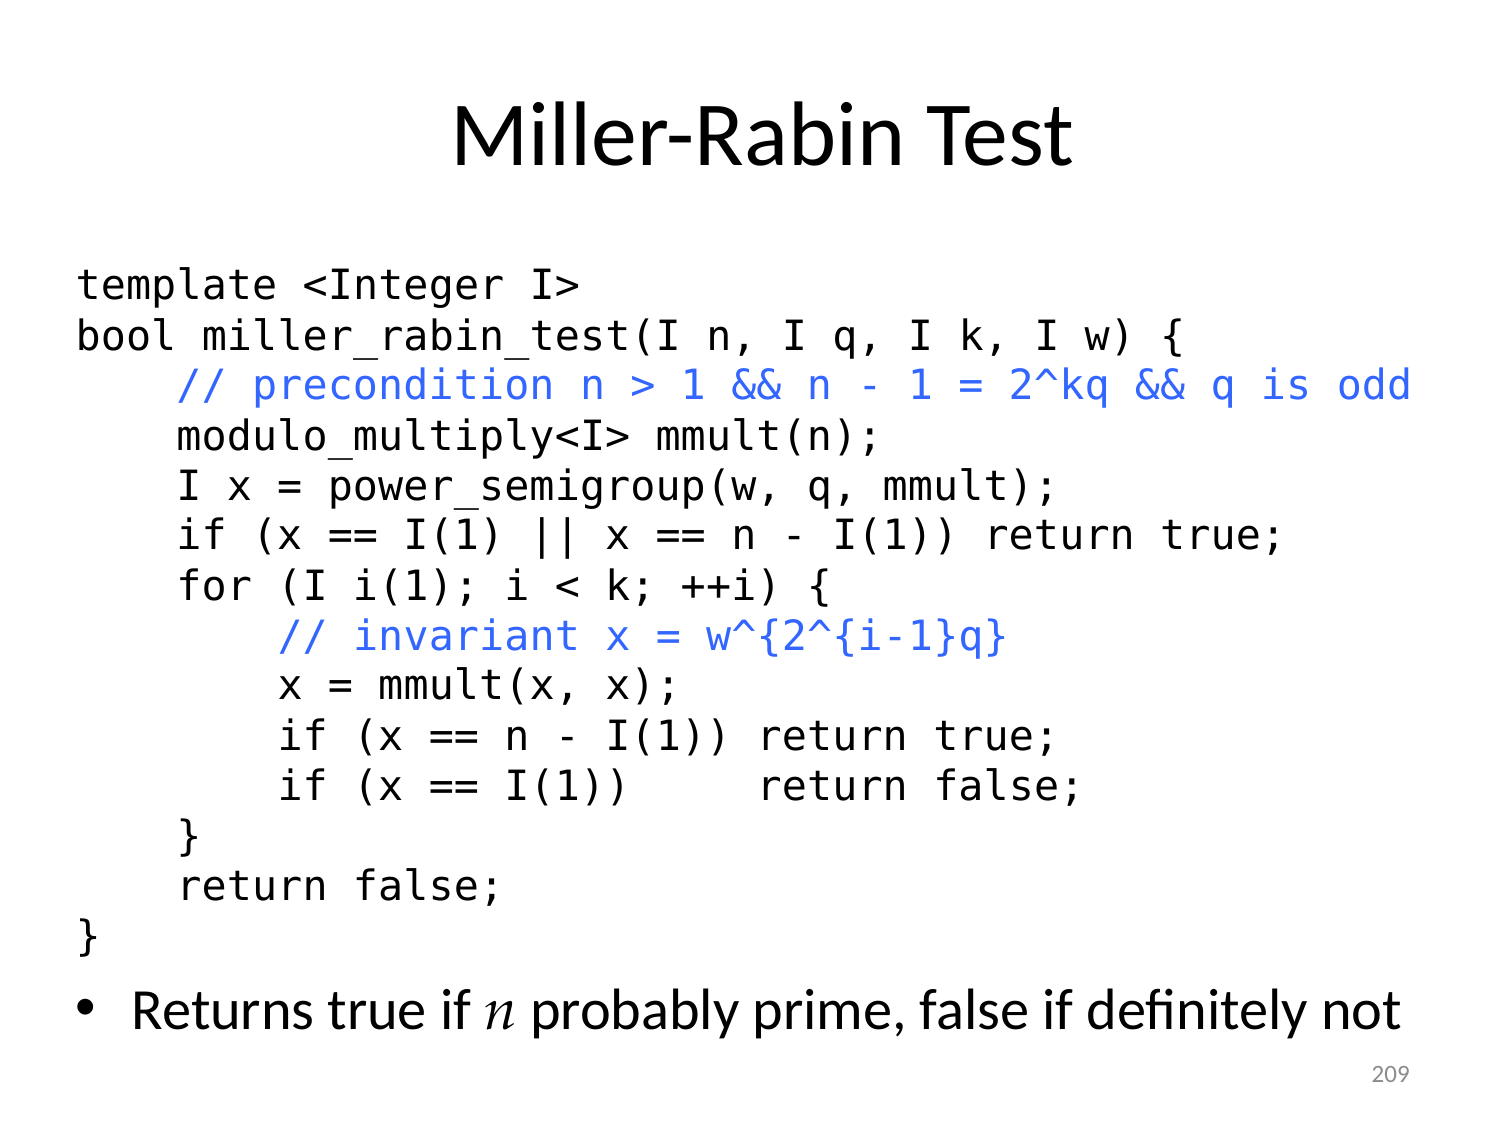

Miller-Rabin Test
#
template <Integer I>
bool miller_rabin_test(I n, I q, I k, I w) {
    // precondition n > 1 && n - 1 = 2^kq && q is odd
    modulo_multiply<I> mmult(n);
    I x = power_semigroup(w, q, mmult);
    if (x == I(1) || x == n - I(1)) return true;
    for (I i(1); i < k; ++i) {
        // invariant x = w^{2^{i-1}q}
        x = mmult(x, x);
        if (x == n - I(1)) return true;
        if (x == I(1))     return false;
    }
    return false;
}
Returns true if n probably prime, false if definitely not

209